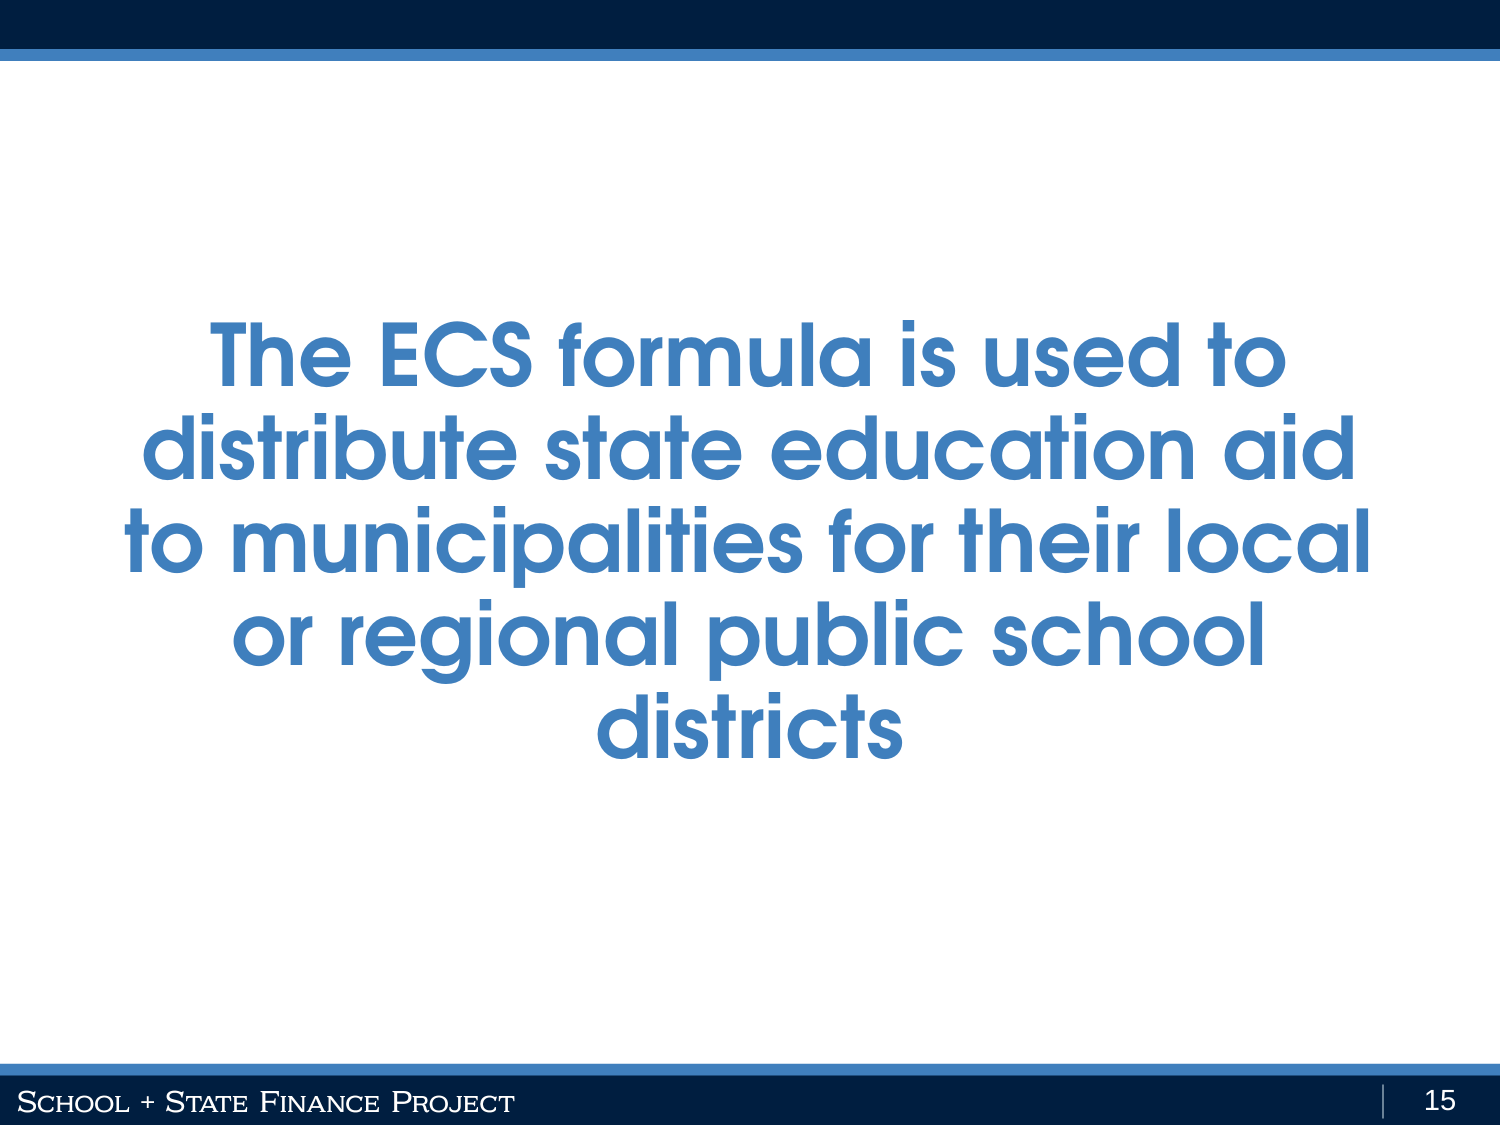

# The ECS formula is used to distribute state education aid to municipalities for their local or regional public school districts